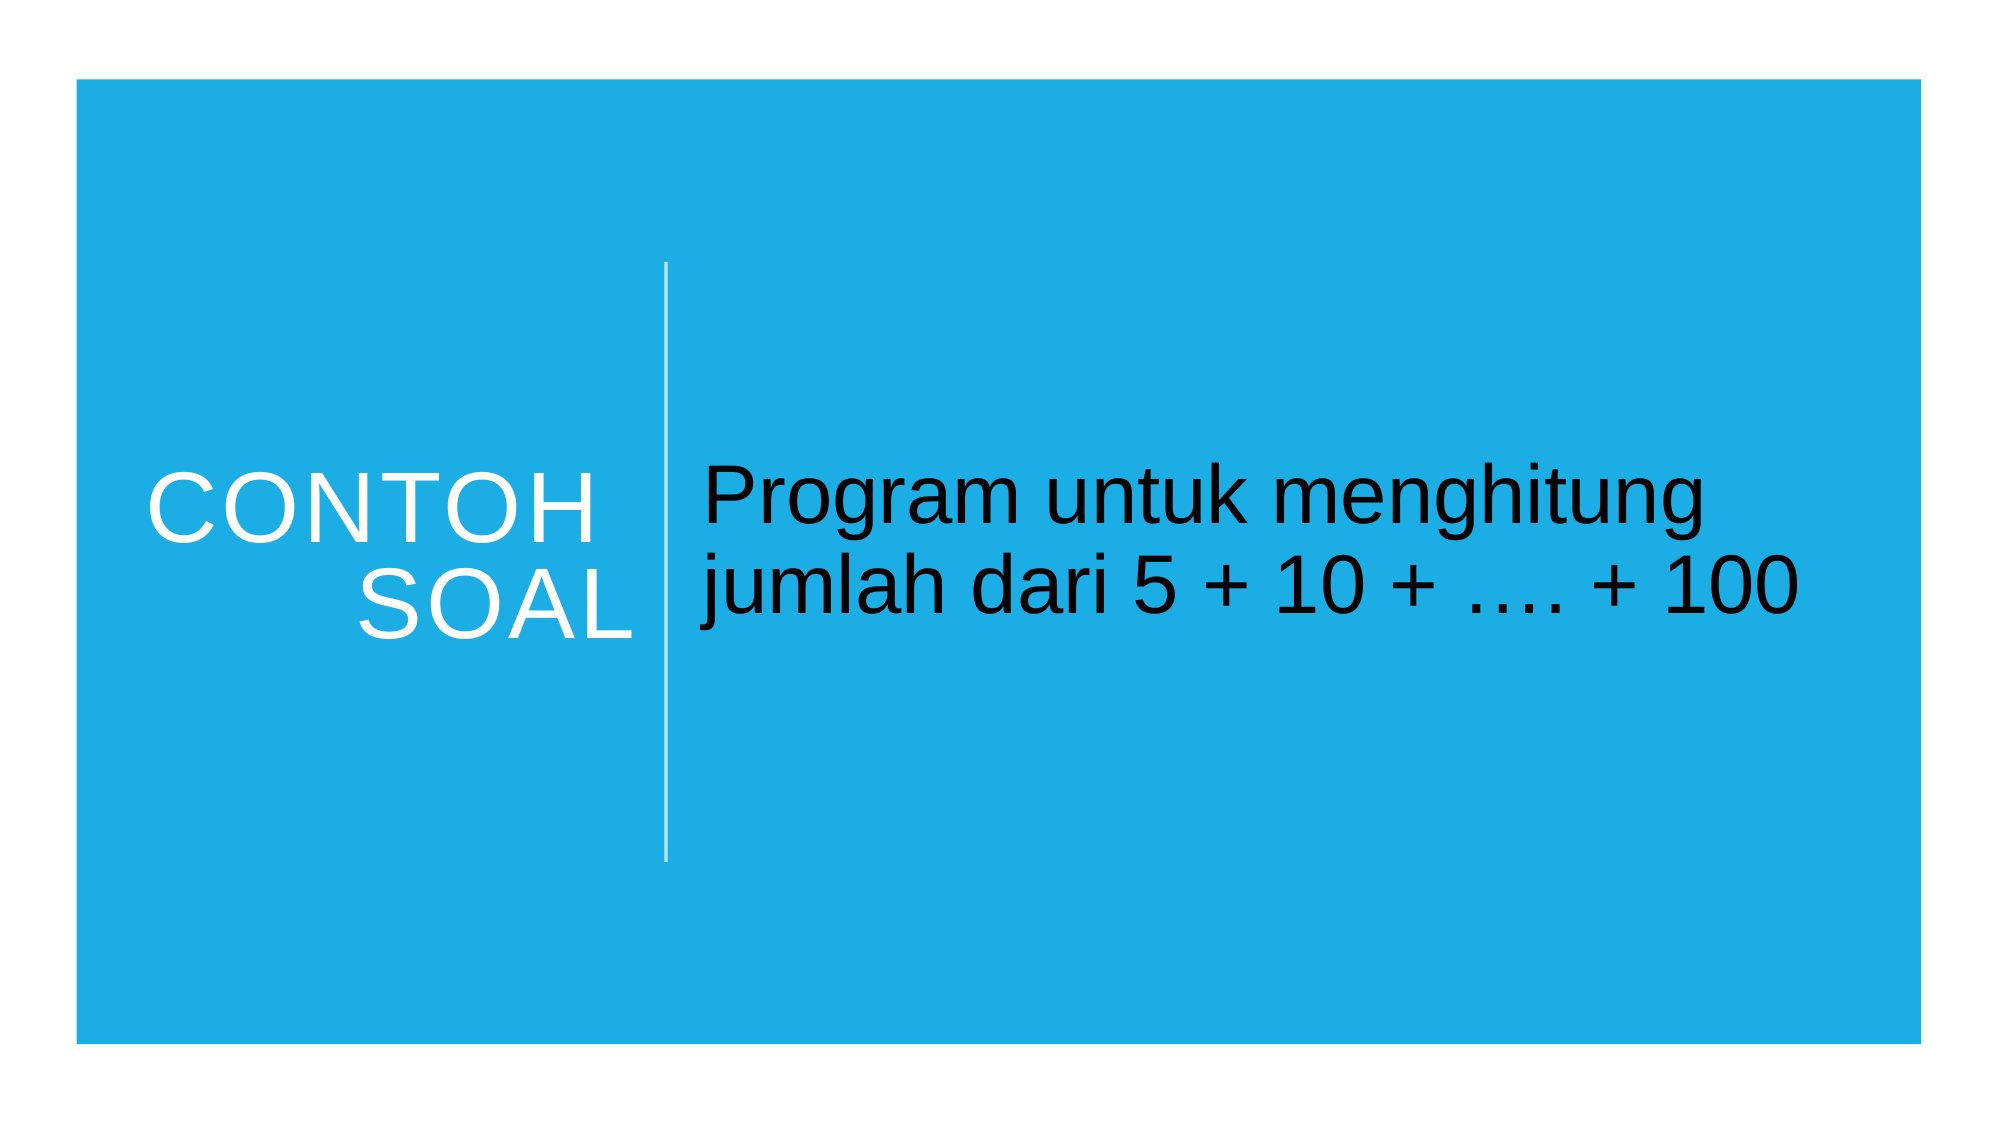

# Contoh soal
Program untuk menghitung jumlah dari 5 + 10 + …. + 100